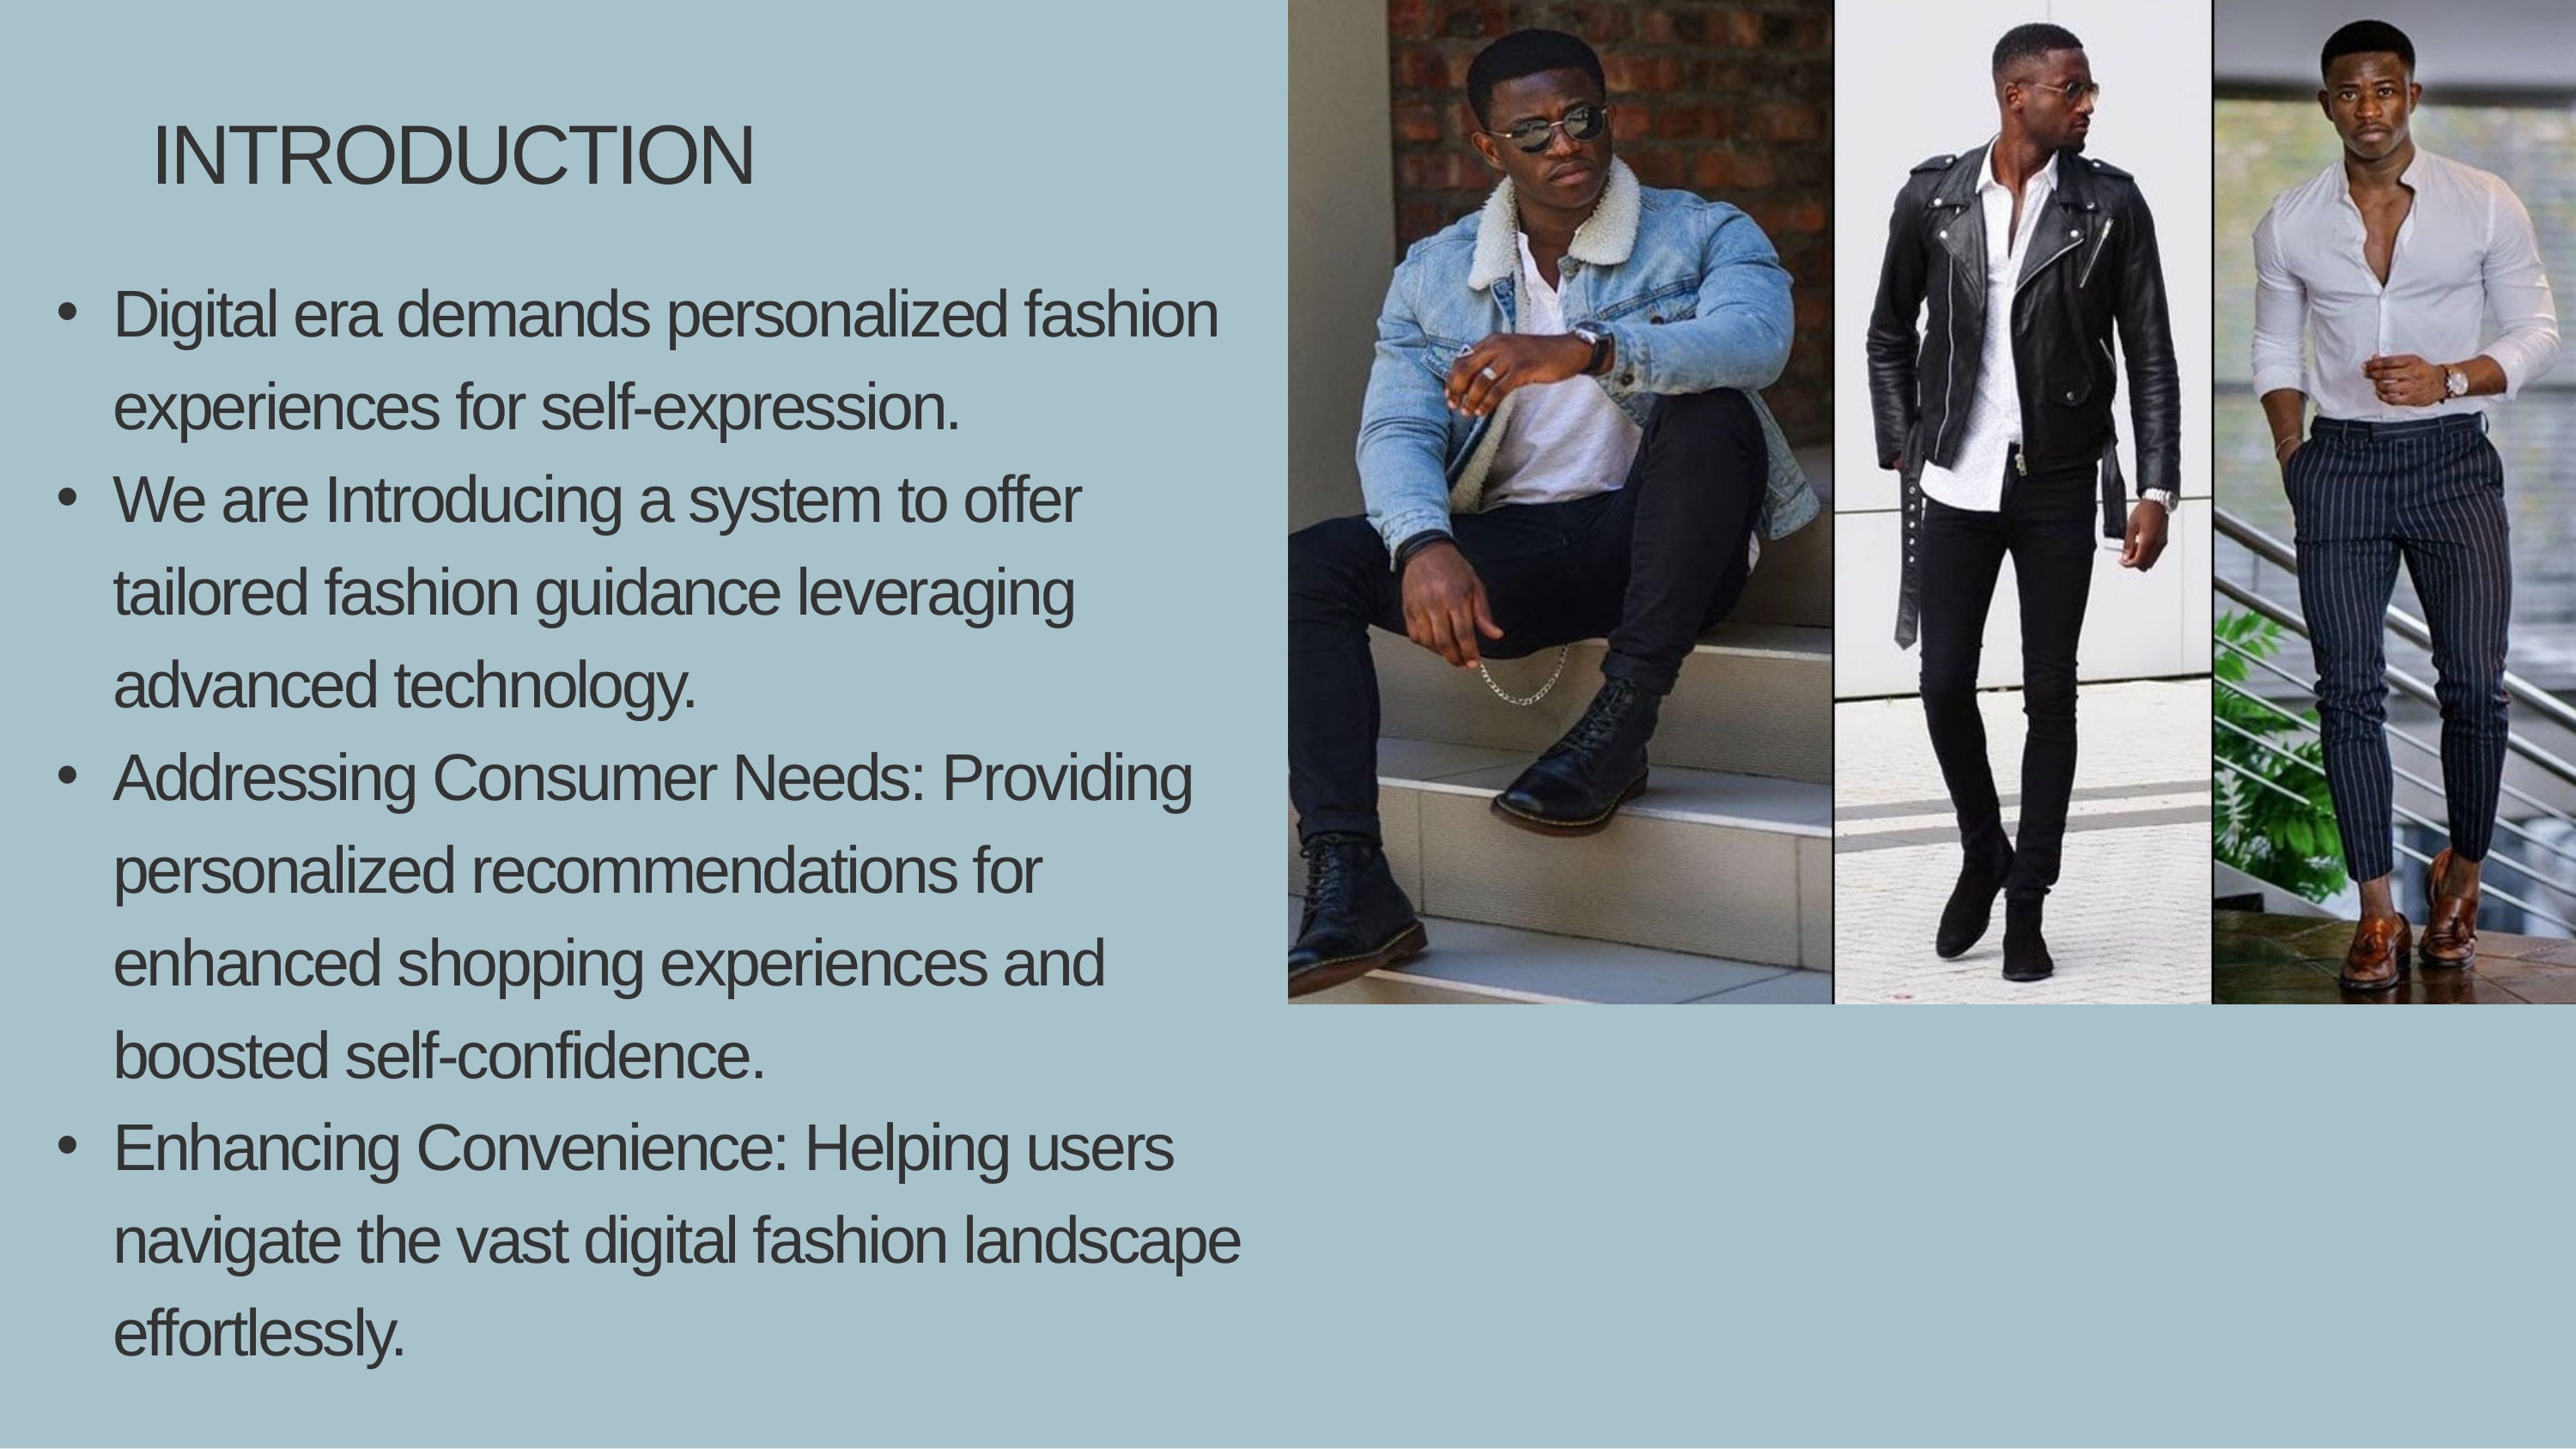

INTRODUCTION
Digital era demands personalized fashion experiences for self-expression.
We are Introducing a system to offer tailored fashion guidance leveraging advanced technology.
Addressing Consumer Needs: Providing personalized recommendations for enhanced shopping experiences and boosted self-confidence.
Enhancing Convenience: Helping users navigate the vast digital fashion landscape effortlessly.